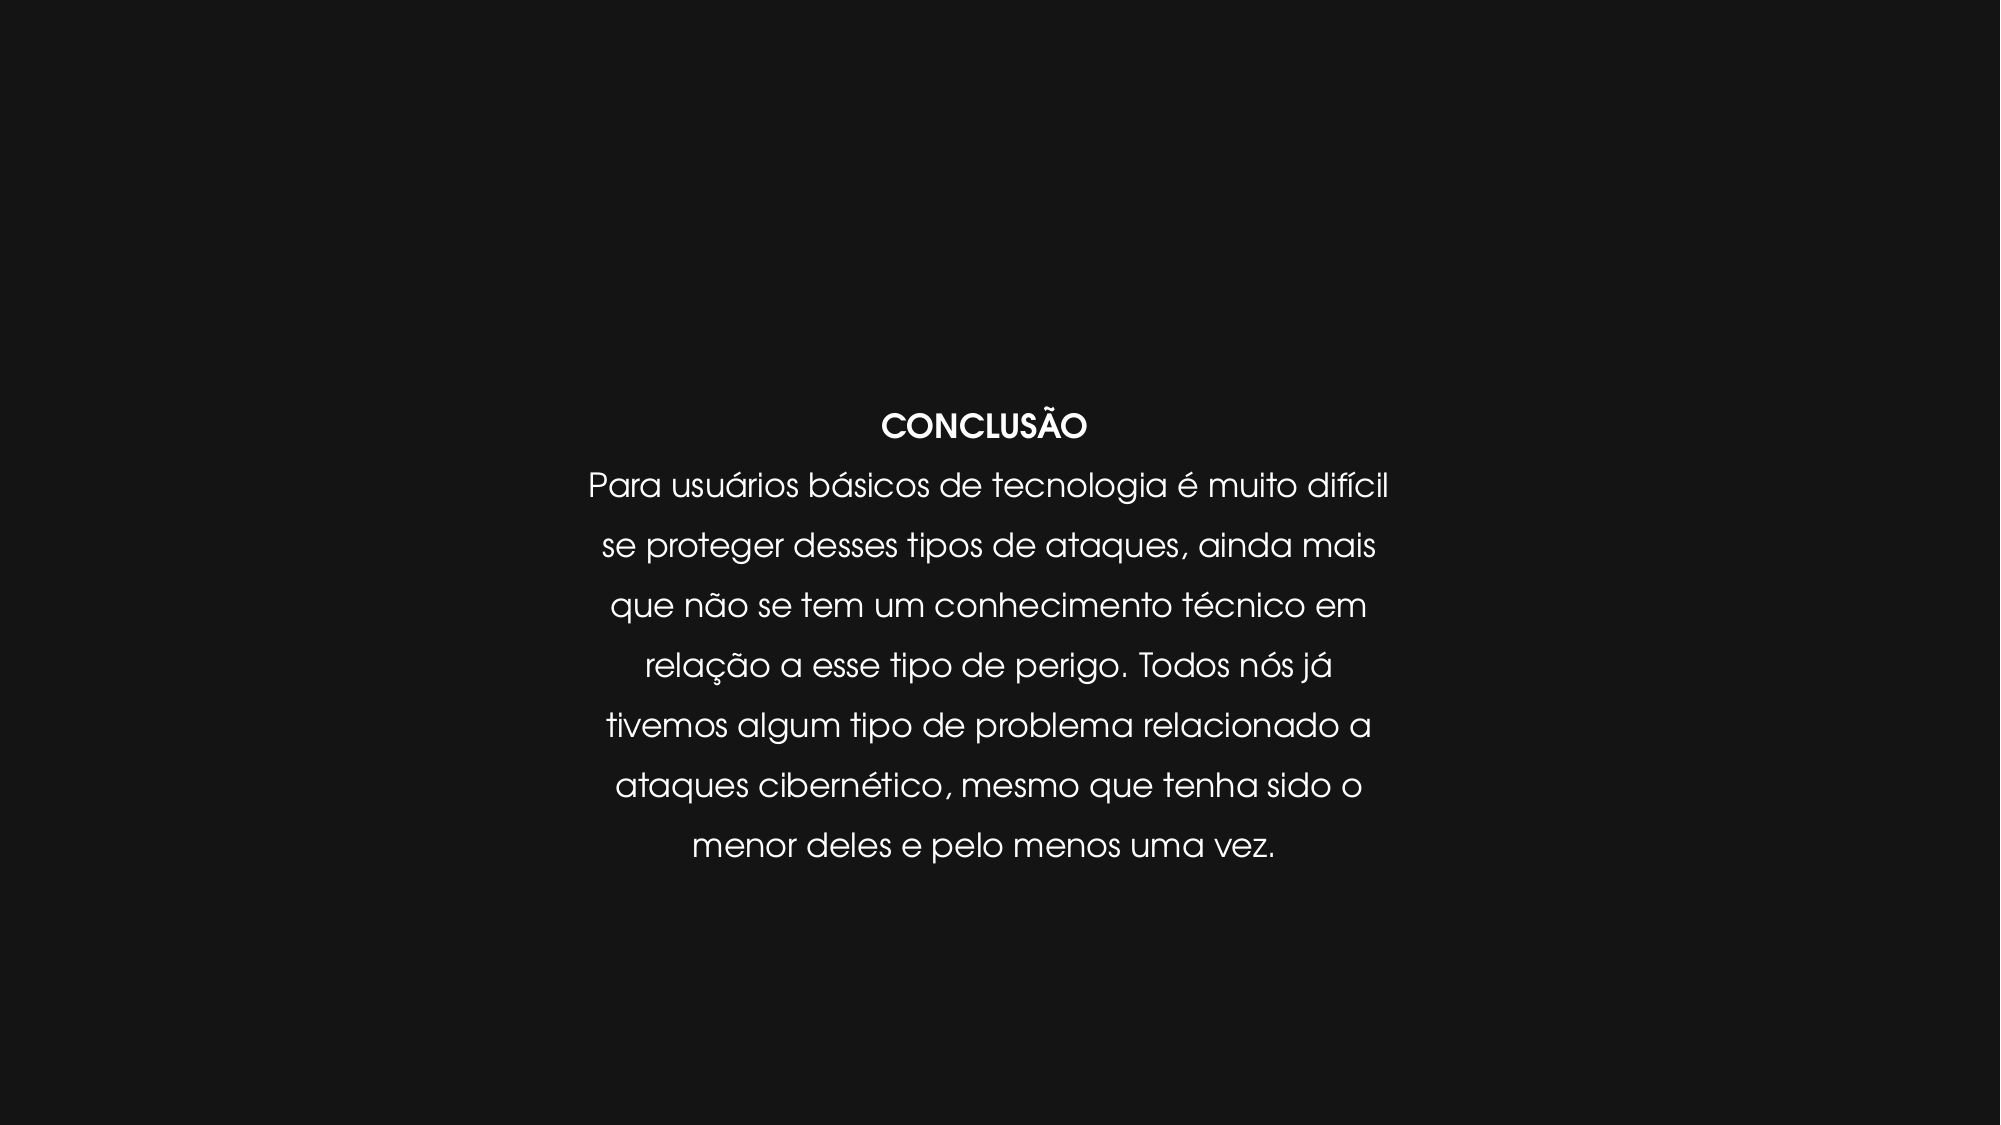

CONCLUSÃO
Para usuários básicos de tecnologia é muito difícil se proteger desses tipos de ataques, ainda mais que não se tem um conhecimento técnico em relação a esse tipo de perigo. Todos nós já tivemos algum tipo de problema relacionado a ataques cibernético, mesmo que tenha sido o menor deles e pelo menos uma vez.